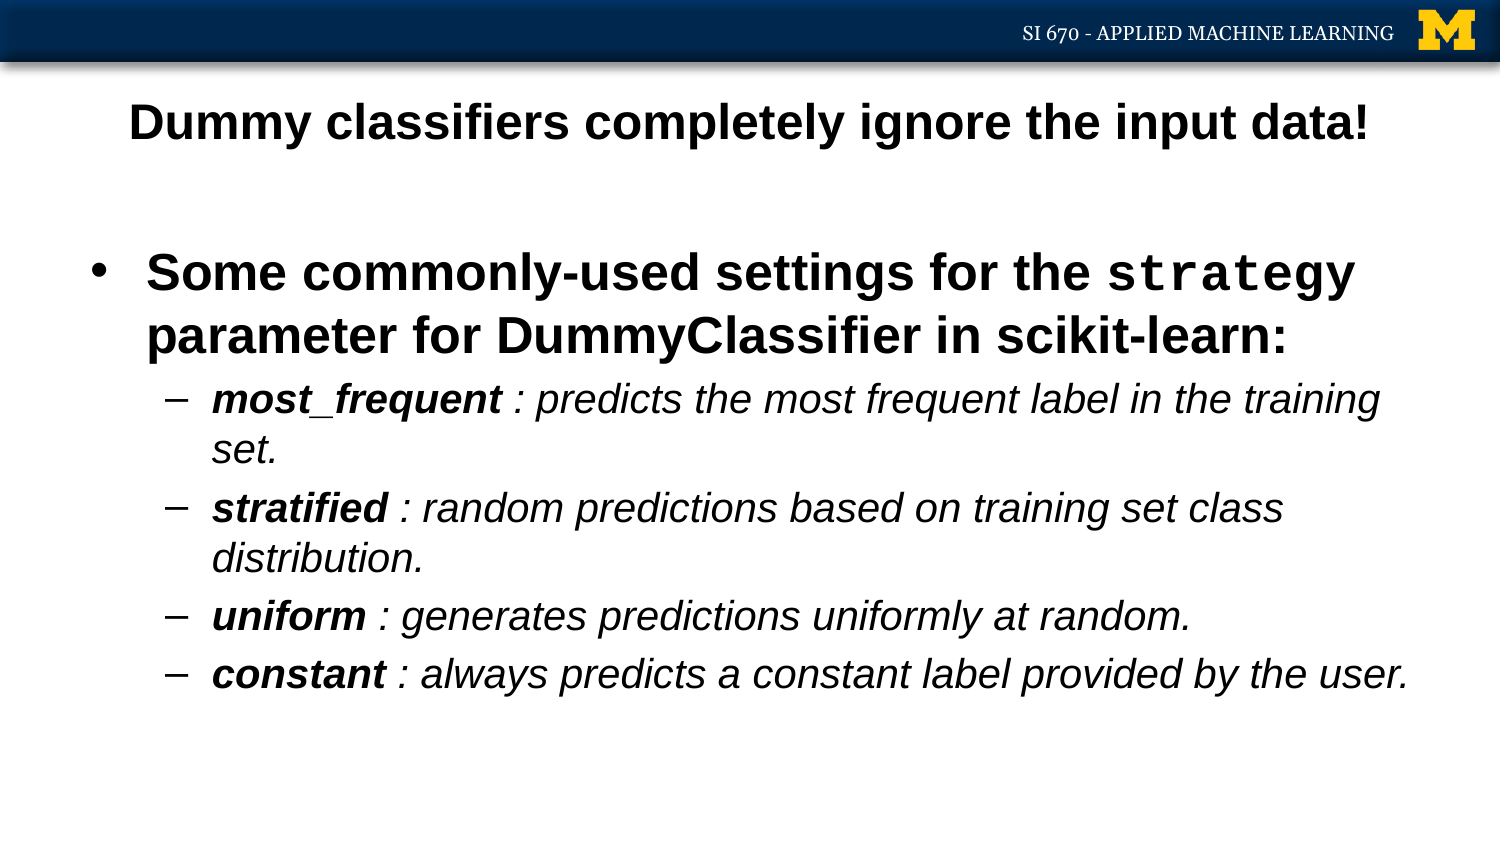

# Dummy classifiers completely ignore the input data!
Some commonly-used settings for the strategy parameter for DummyClassifier in scikit-learn:
most_frequent : predicts the most frequent label in the training set.
stratified : random predictions based on training set class distribution.
uniform : generates predictions uniformly at random.
constant : always predicts a constant label provided by the user.